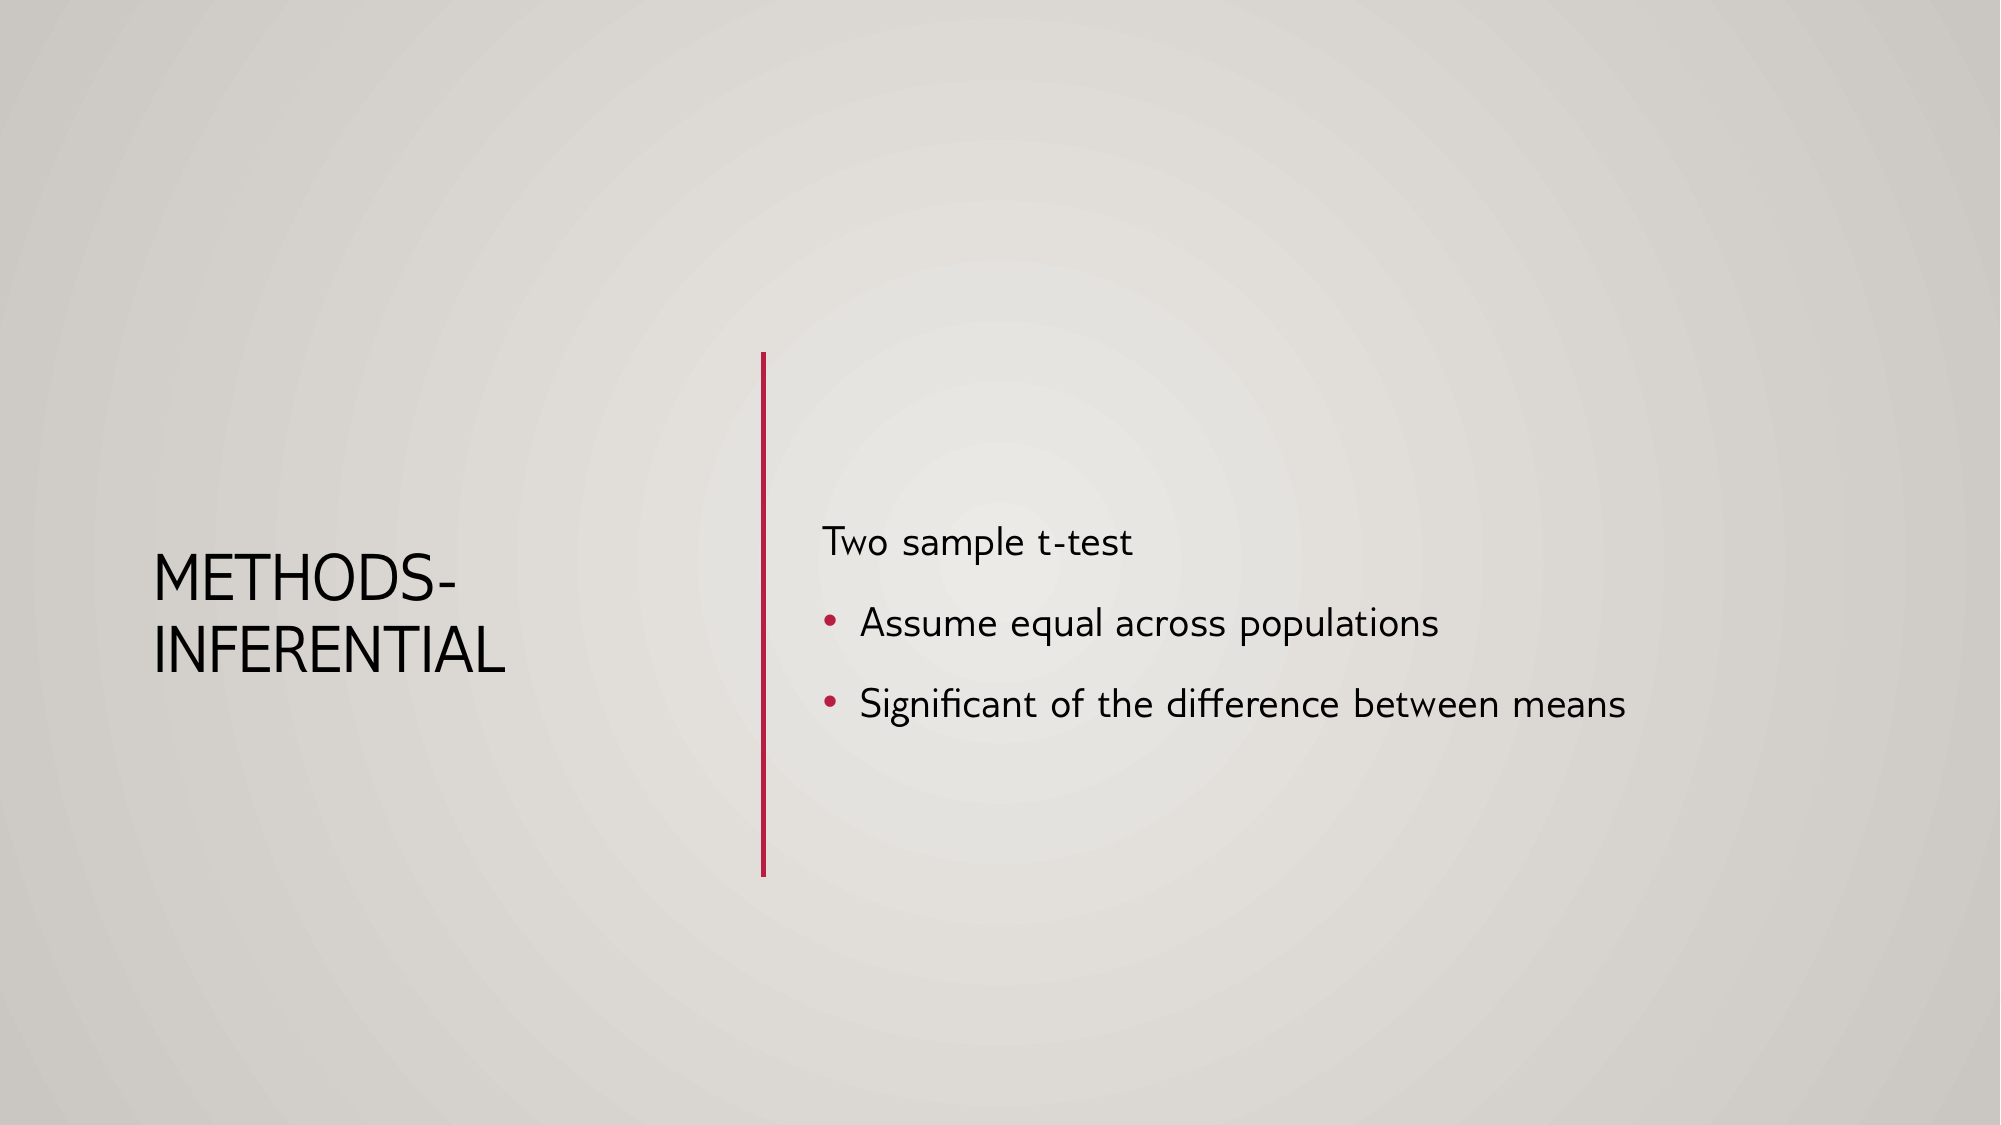

# Methods- Inferential
Two sample t-test
Assume equal across populations
Significant of the difference between means